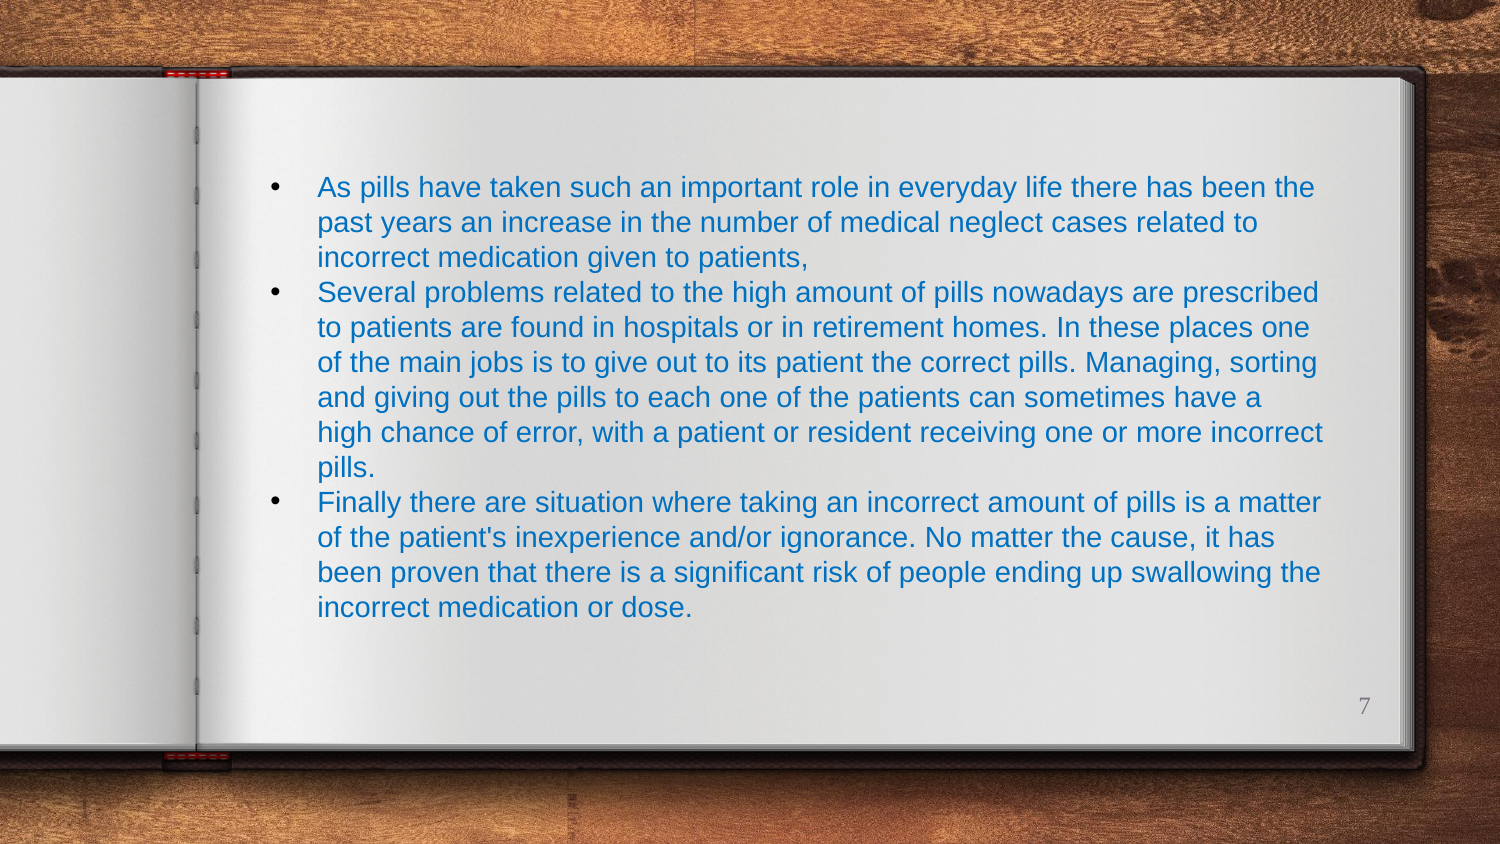

As pills have taken such an important role in everyday life there has been the past years an increase in the number of medical neglect cases related to incorrect medication given to patients,
Several problems related to the high amount of pills nowadays are prescribed to patients are found in hospitals or in retirement homes. In these places one of the main jobs is to give out to its patient the correct pills. Managing, sorting and giving out the pills to each one of the patients can sometimes have a high chance of error, with a patient or resident receiving one or more incorrect pills.
Finally there are situation where taking an incorrect amount of pills is a matter of the patient's inexperience and/or ignorance. No matter the cause, it has been proven that there is a significant risk of people ending up swallowing the incorrect medication or dose.

7